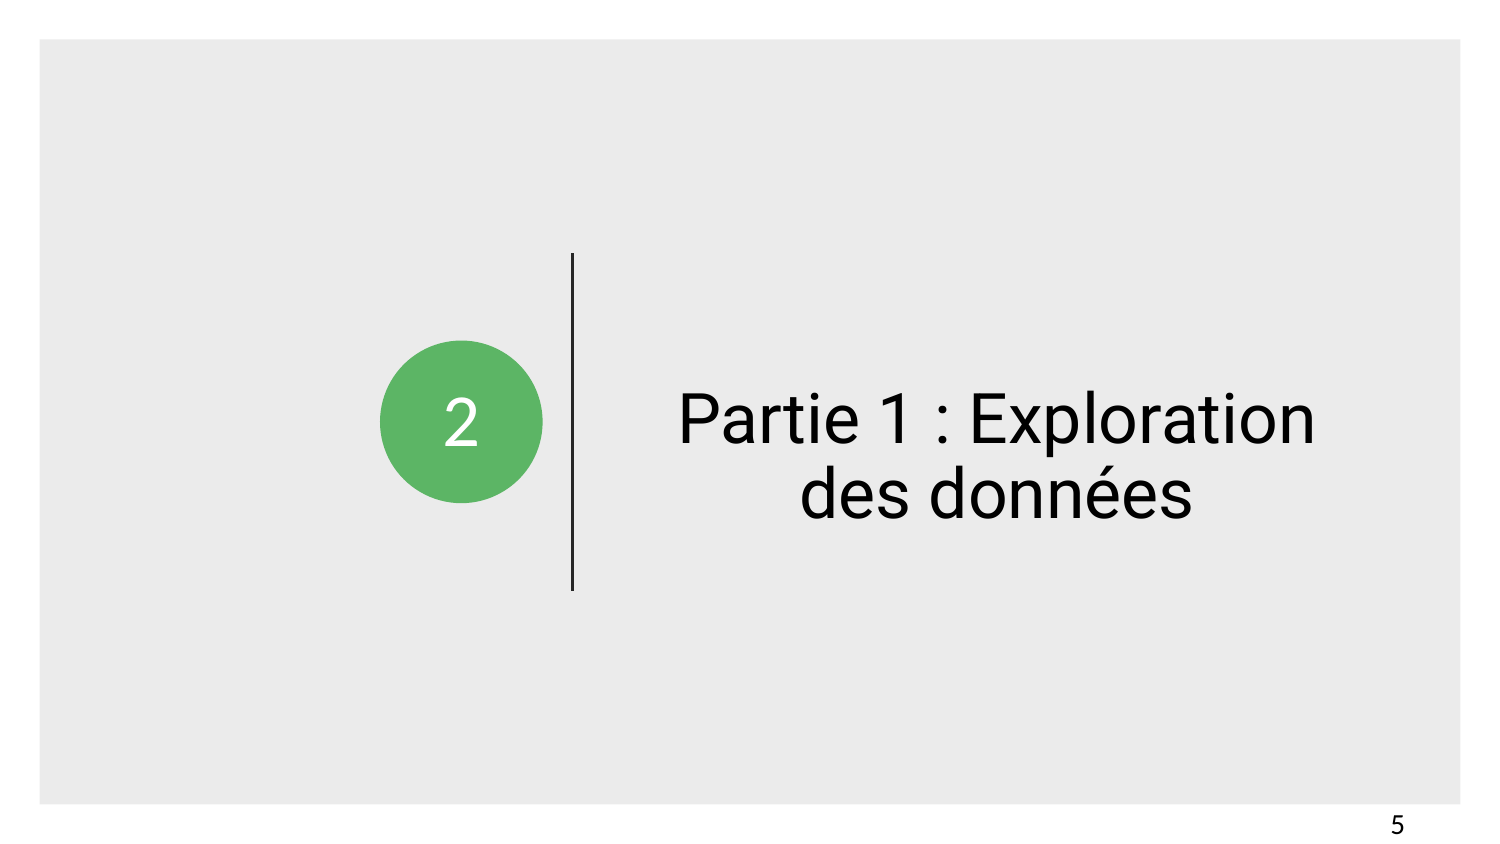

2
Partie 1 : Exploration des données
5